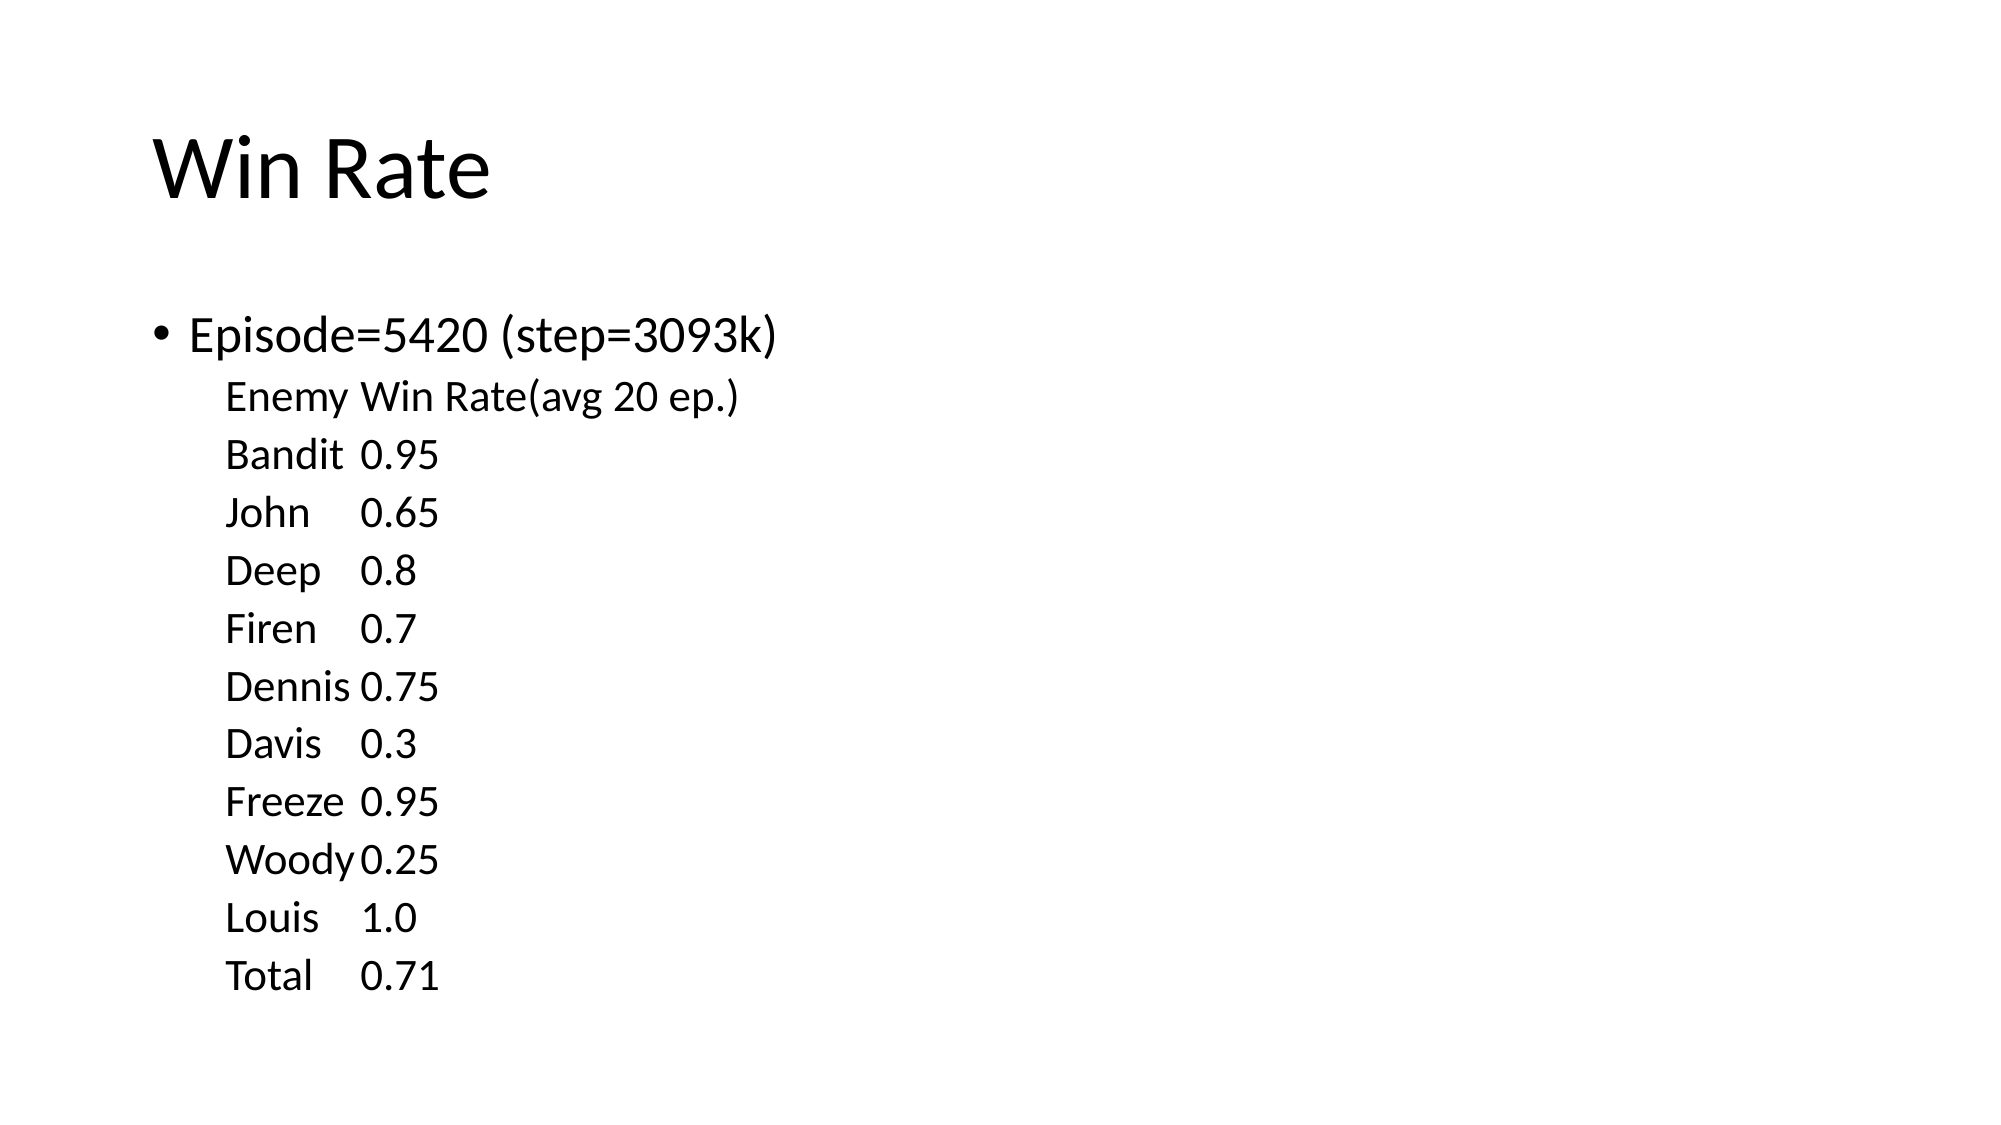

# Win Rate
Episode=5420 (step=3093k)
Enemy	Win Rate(avg 20 ep.)
Bandit	0.95
John	0.65
Deep	0.8
Firen	0.7
Dennis	0.75
Davis	0.3
Freeze	0.95
Woody	0.25
Louis	1.0
Total	0.71